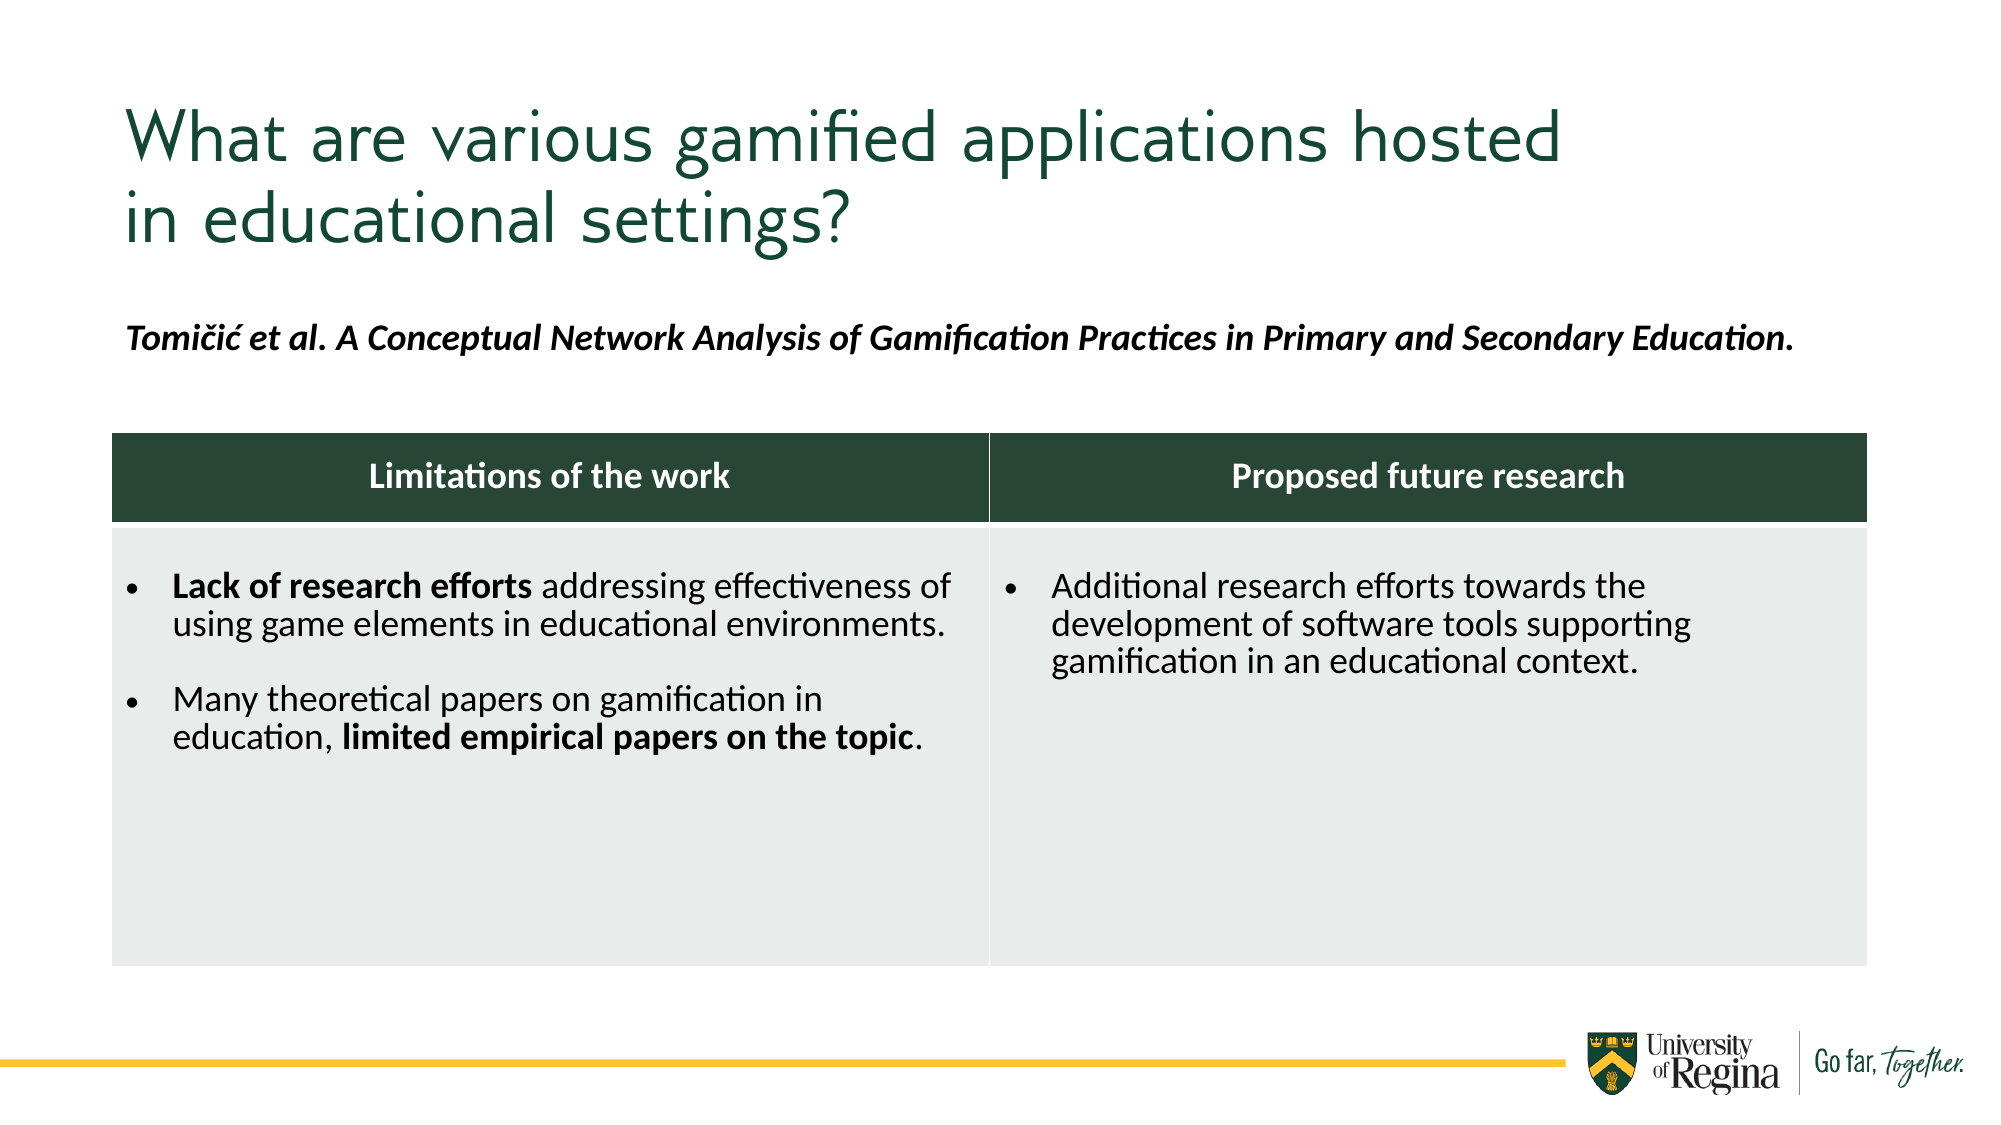

What are various gamified applications hosted in educational settings?

Tomičić et al. A Conceptual Network Analysis of Gamification Practices in Primary and Secondary Education.
| Limitations of the work | Proposed future research |
| --- | --- |
| Lack of research efforts addressing effectiveness of using game elements in educational environments. Many theoretical papers on gamification in education, limited empirical papers on the topic. | Additional research efforts towards the development of software tools supporting gamification in an educational context. |